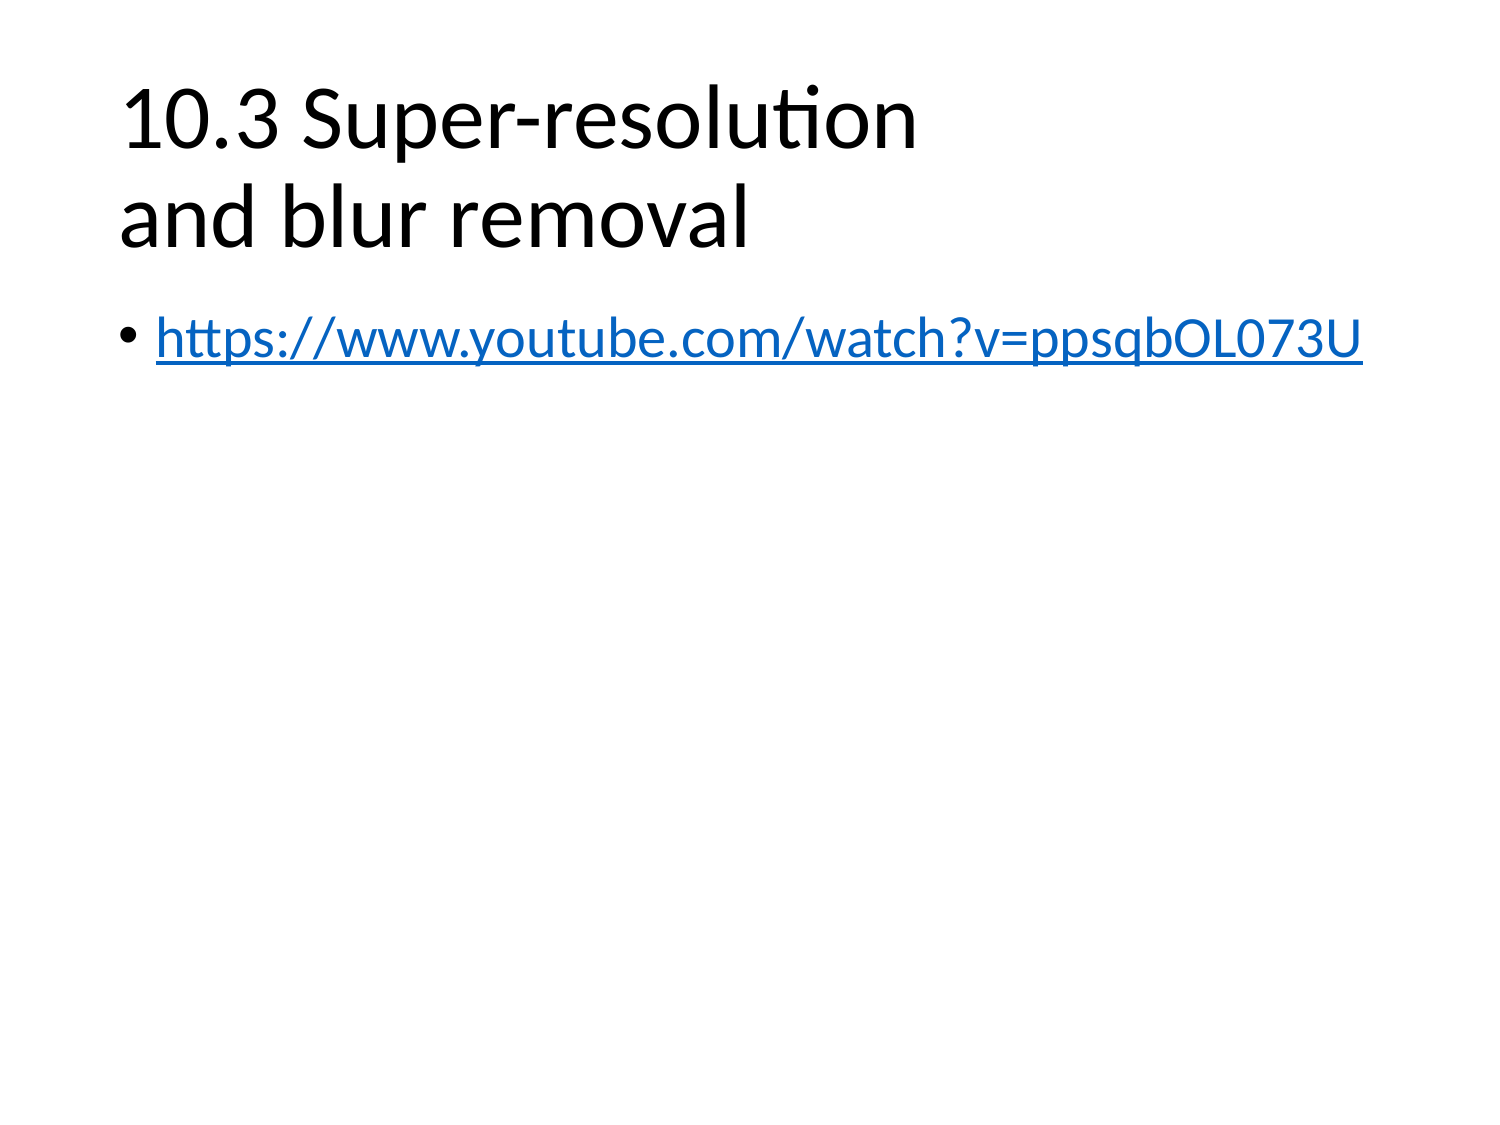

# 10.3 Super-resolution and blur removal
https://www.youtube.com/watch?v=ppsqbOL073U